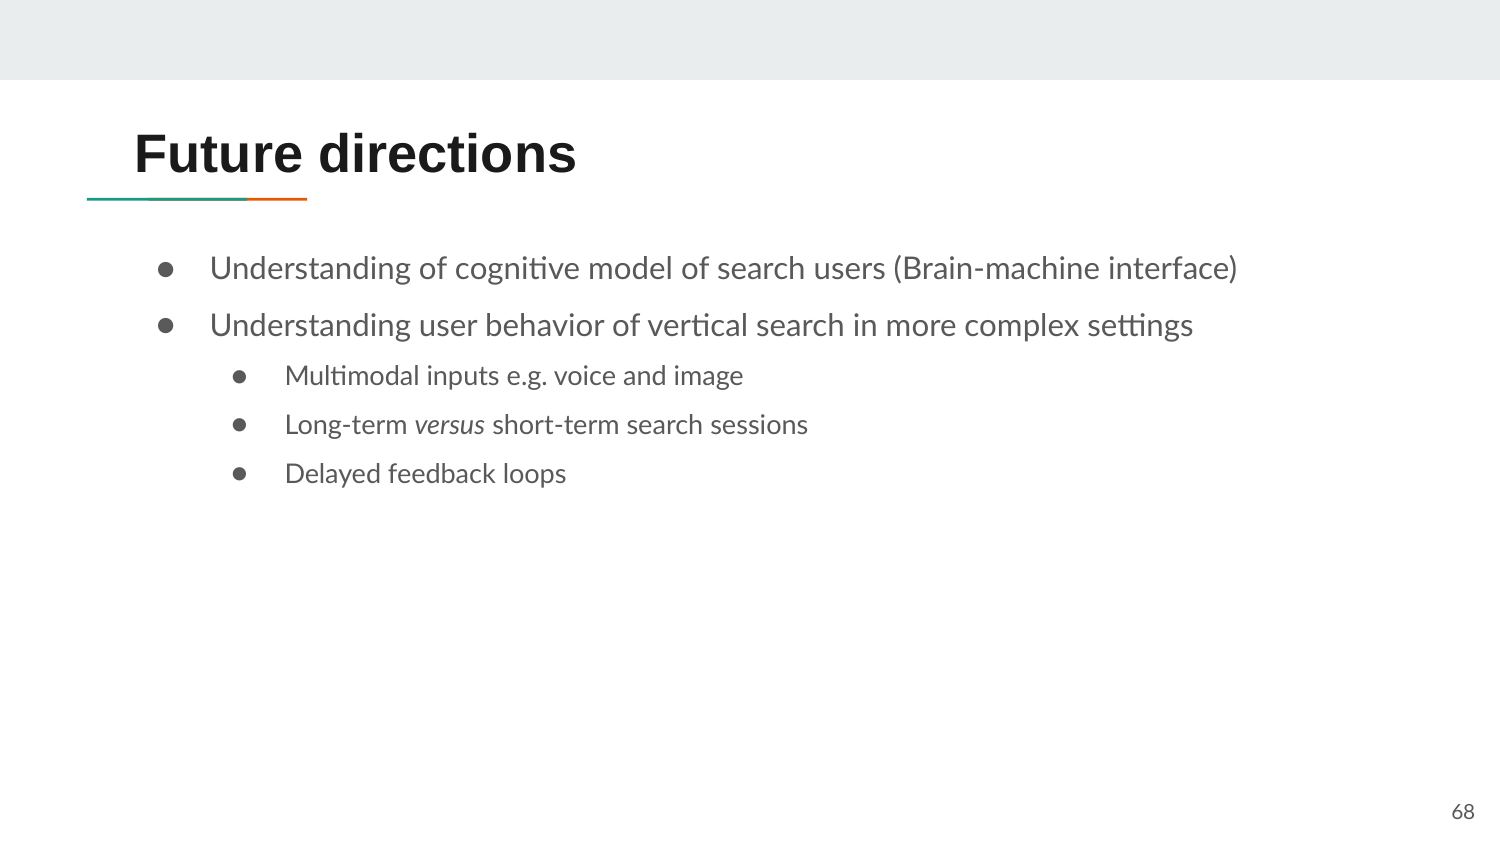

# Future directions
Understanding of cognitive model of search users (Brain-machine interface)
Understanding user behavior of vertical search in more complex settings
Multimodal inputs e.g. voice and image
Long-term versus short-term search sessions
Delayed feedback loops

68